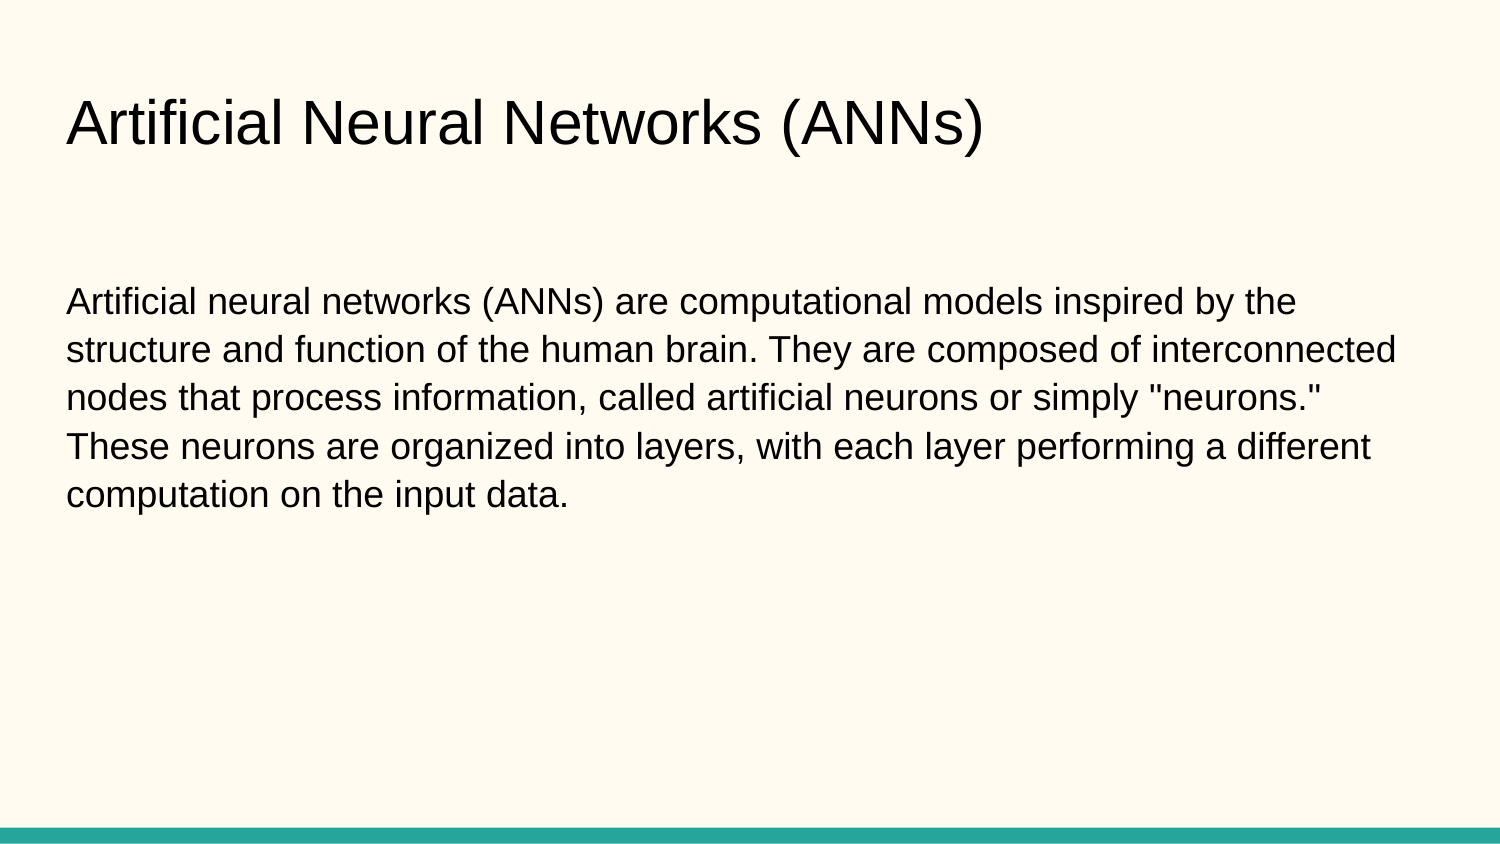

# Artificial Neural Networks (ANNs)

Artificial neural networks (ANNs) are computational models inspired by the structure and function of the human brain. They are composed of interconnected nodes that process information, called artificial neurons or simply "neurons." These neurons are organized into layers, with each layer performing a different computation on the input data.